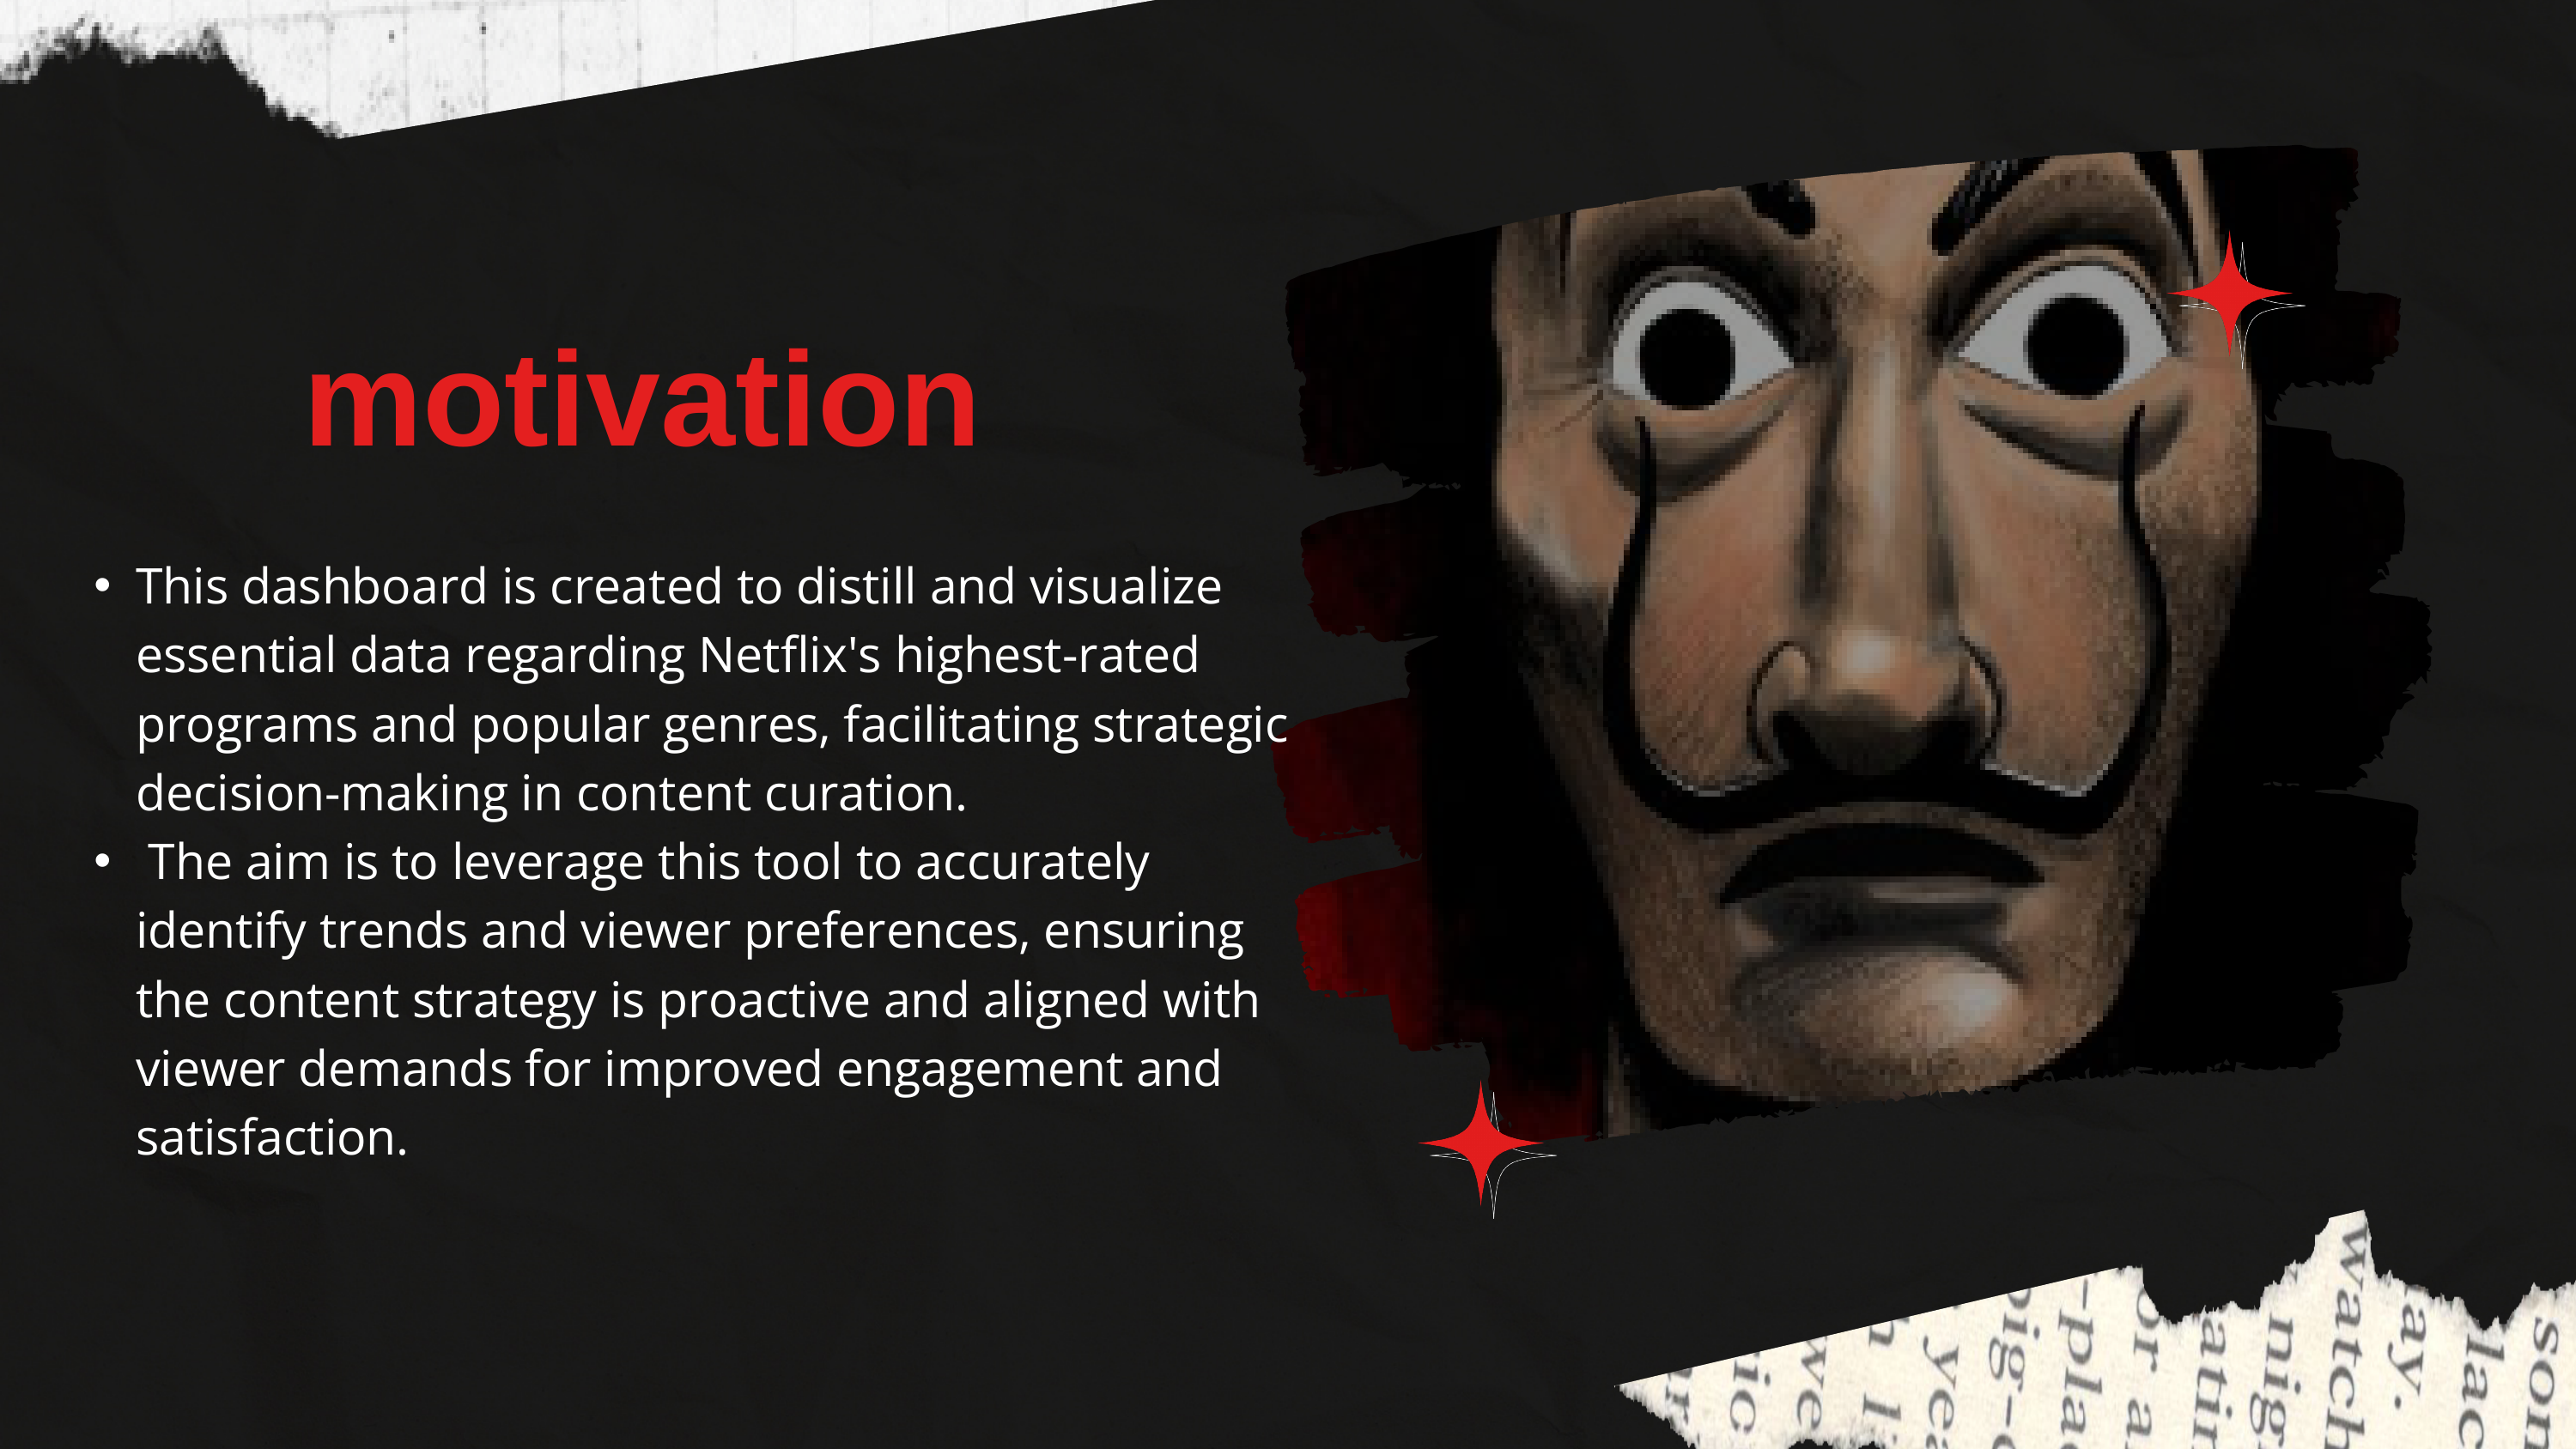

motivation

This dashboard is created to distill and visualize essential data regarding Netflix's highest-rated programs and popular genres, facilitating strategic decision-making in content curation.
 The aim is to leverage this tool to accurately identify trends and viewer preferences, ensuring the content strategy is proactive and aligned with viewer demands for improved engagement and satisfaction.